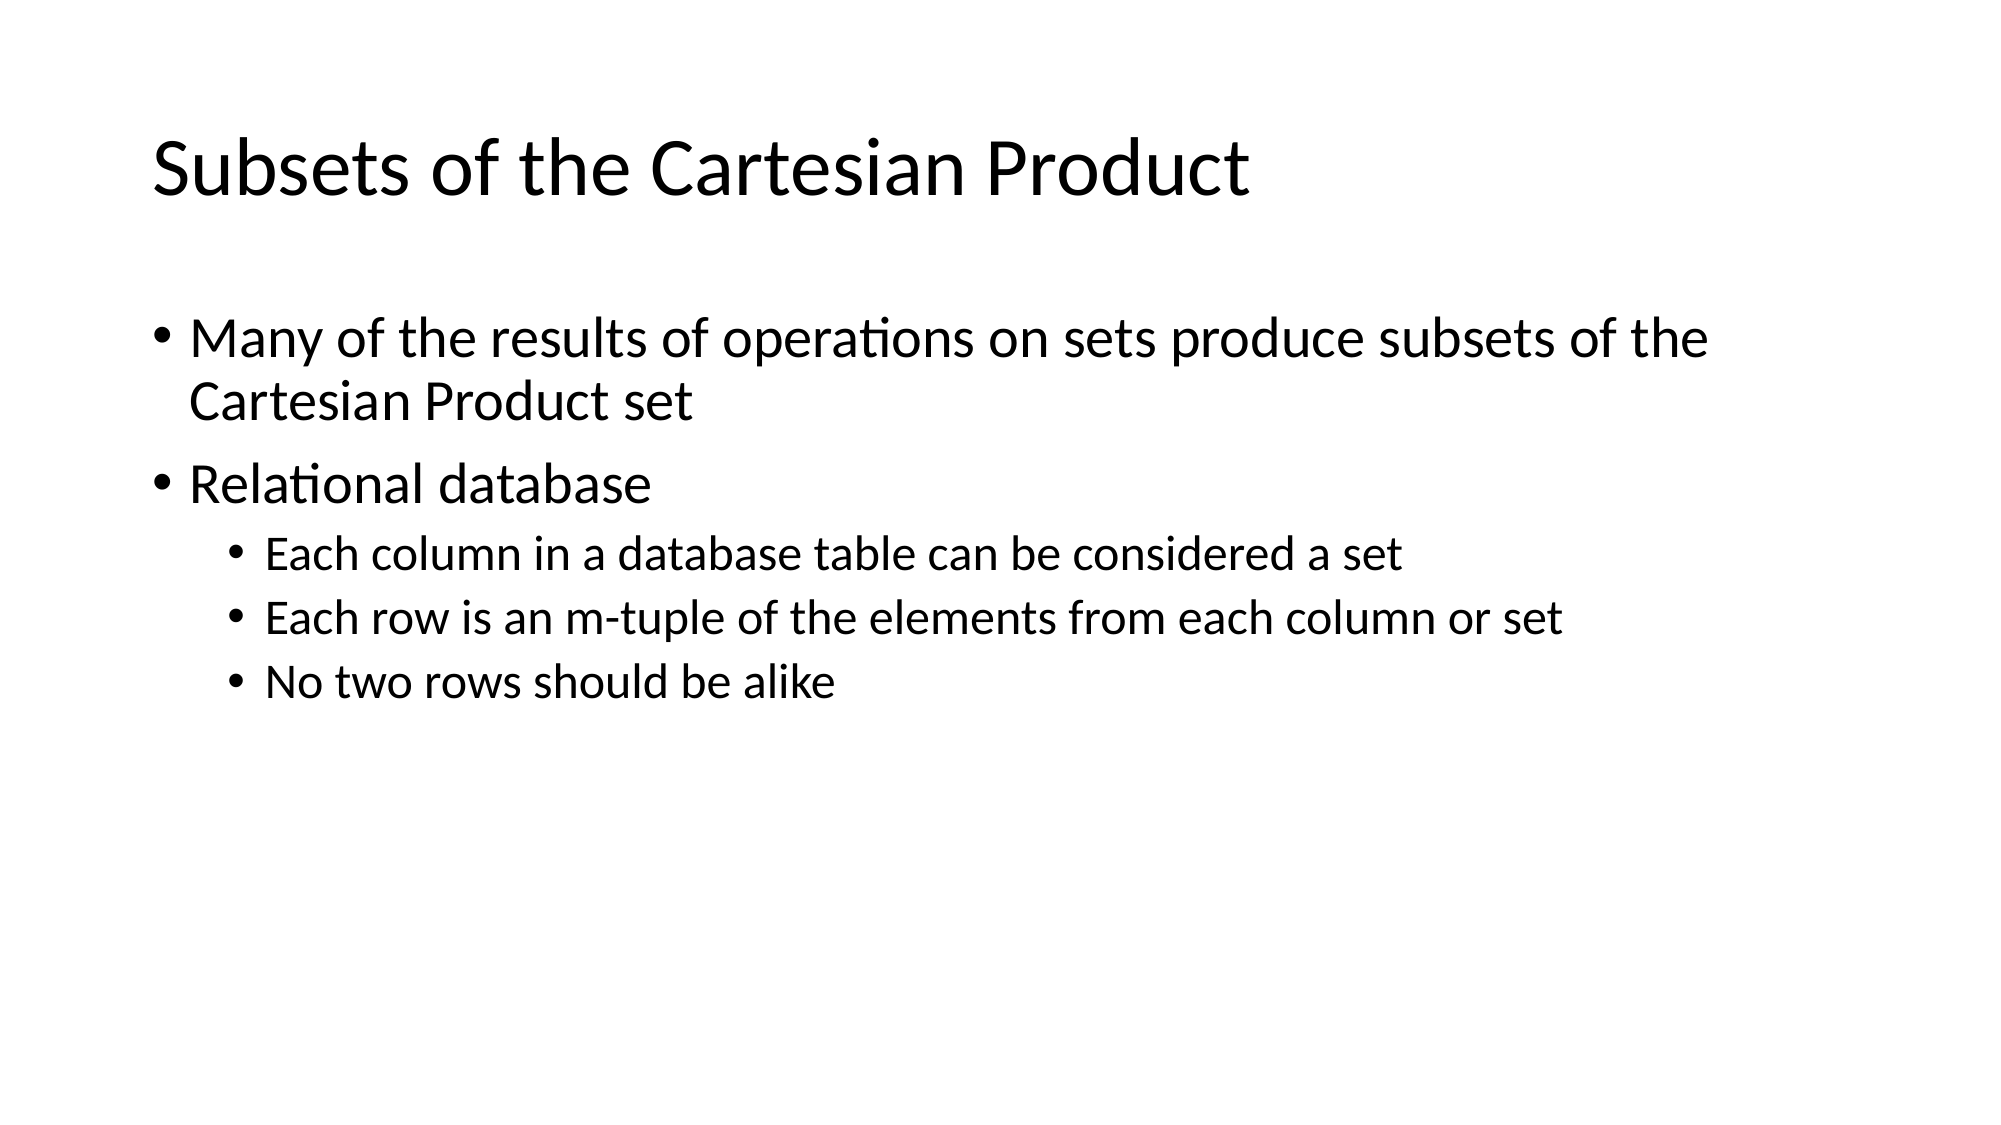

# Subsets of the Cartesian Product
Many of the results of operations on sets produce subsets of the Cartesian Product set
Relational database
Each column in a database table can be considered a set
Each row is an m-tuple of the elements from each column or set
No two rows should be alike